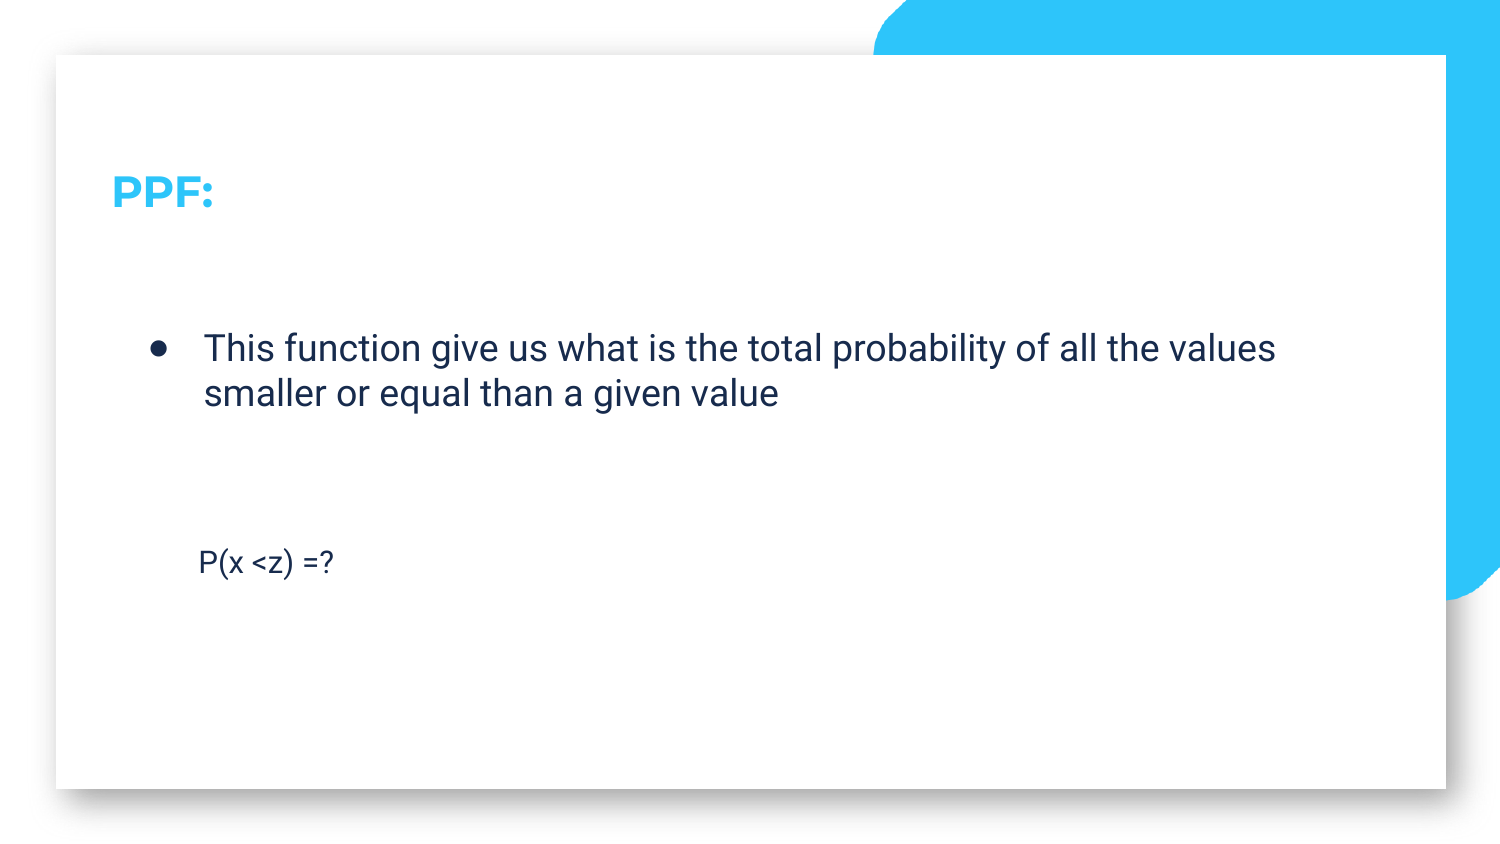

PPF:
This function give us what is the total probability of all the values smaller or equal than a given value

         P(x <z) =?